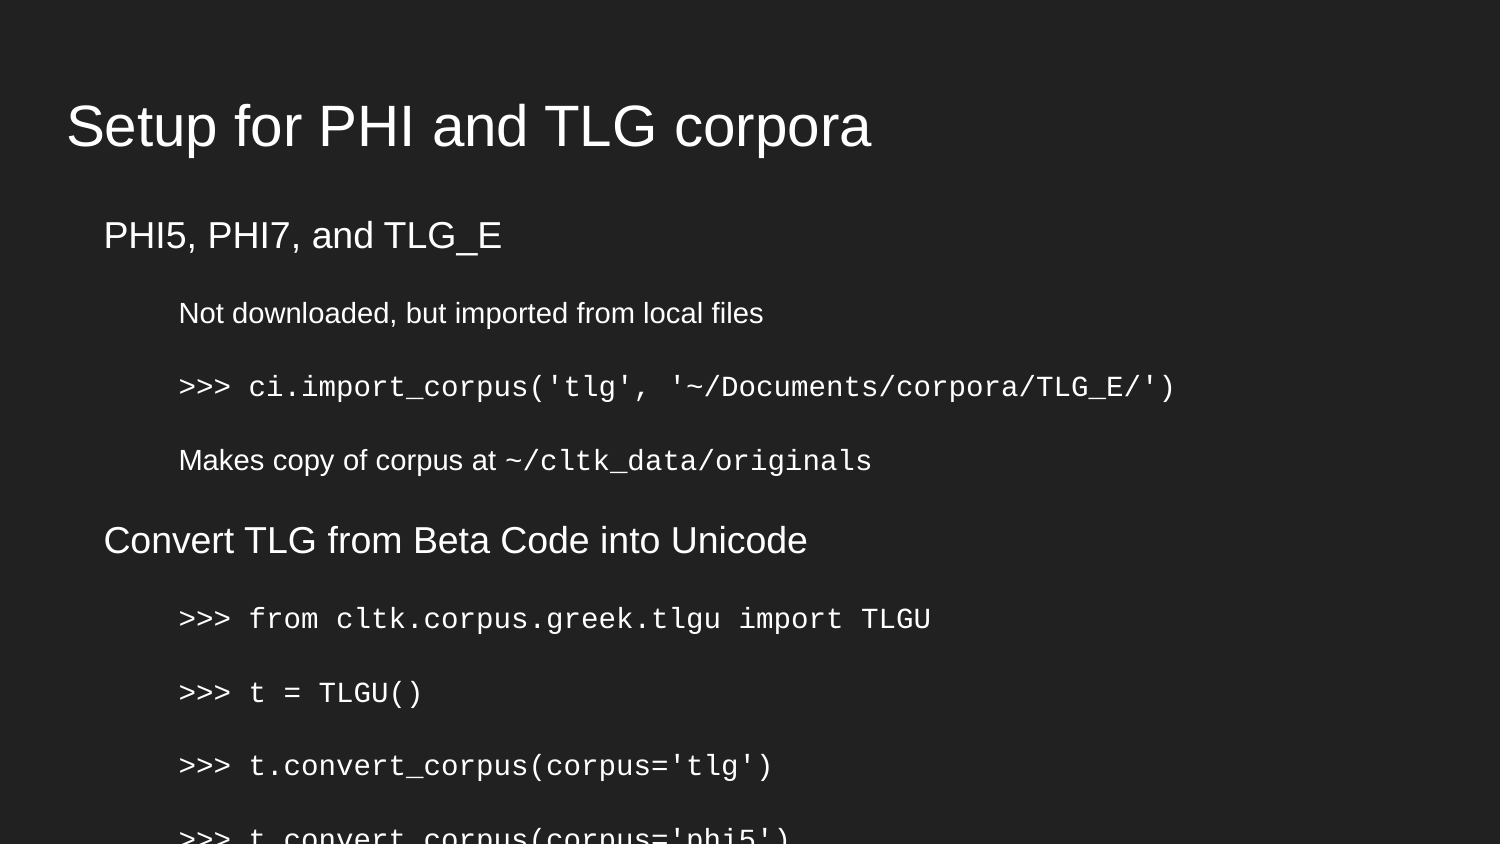

# Setup for PHI and TLG corpora
PHI5, PHI7, and TLG_E
Not downloaded, but imported from local files
>>> ci.import_corpus('tlg', '~/Documents/corpora/TLG_E/')
Makes copy of corpus at ~/cltk_data/originals
Convert TLG from Beta Code into Unicode
>>> from cltk.corpus.greek.tlgu import TLGU
>>> t = TLGU()
>>> t.convert_corpus(corpus='tlg')
>>> t.convert_corpus(corpus='phi5')
Makes copy of corpus in ~cltk_data/greek/text/tlg or ~/cltk_data/latin/text/phi5